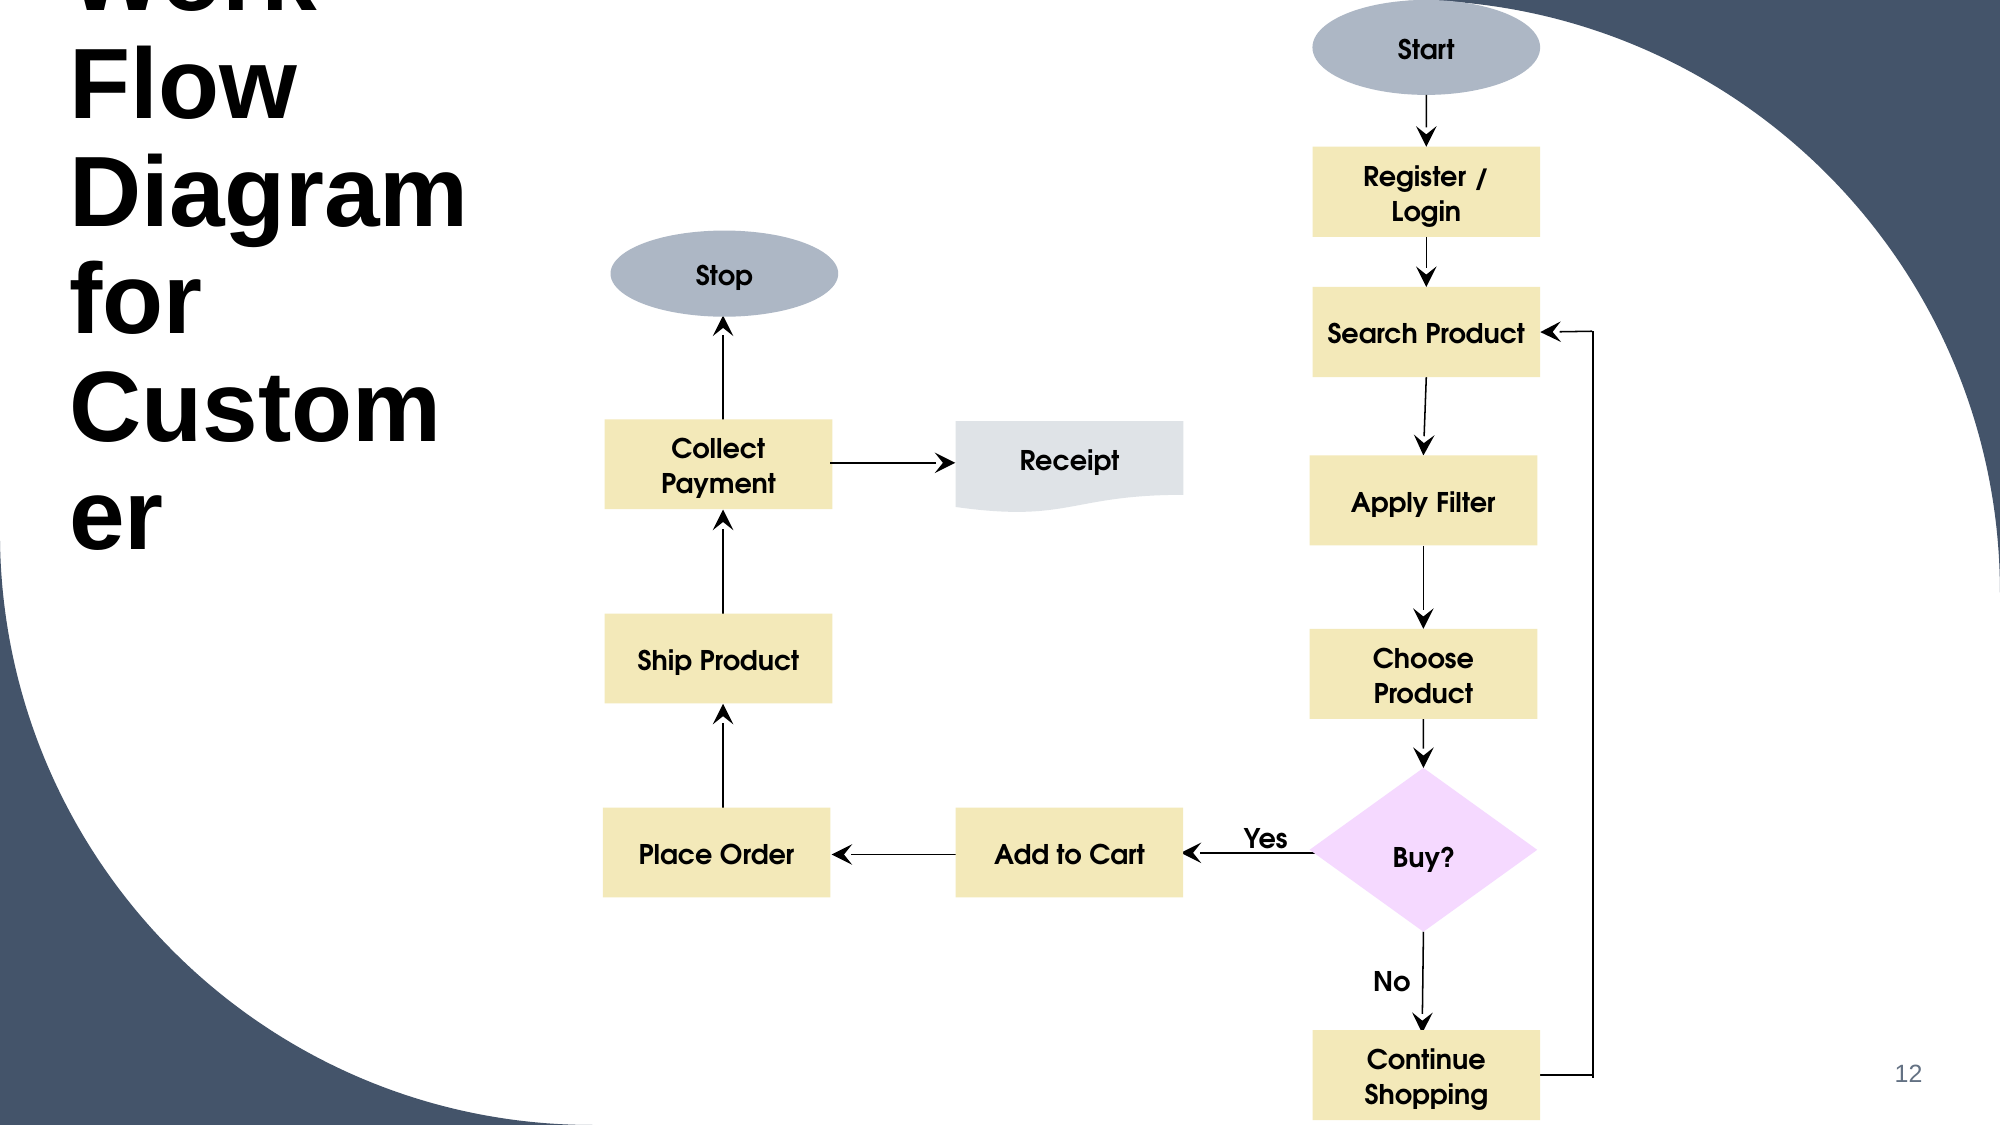

Start
Stop
Search Product
Collect Payment
Receipt
Apply Filter
Ship Product
Choose Product

Buy?

Place Order
Add to Cart
Yes

No

Continue Shopping
# Work Flow Diagram for Customer
Register / Login
12